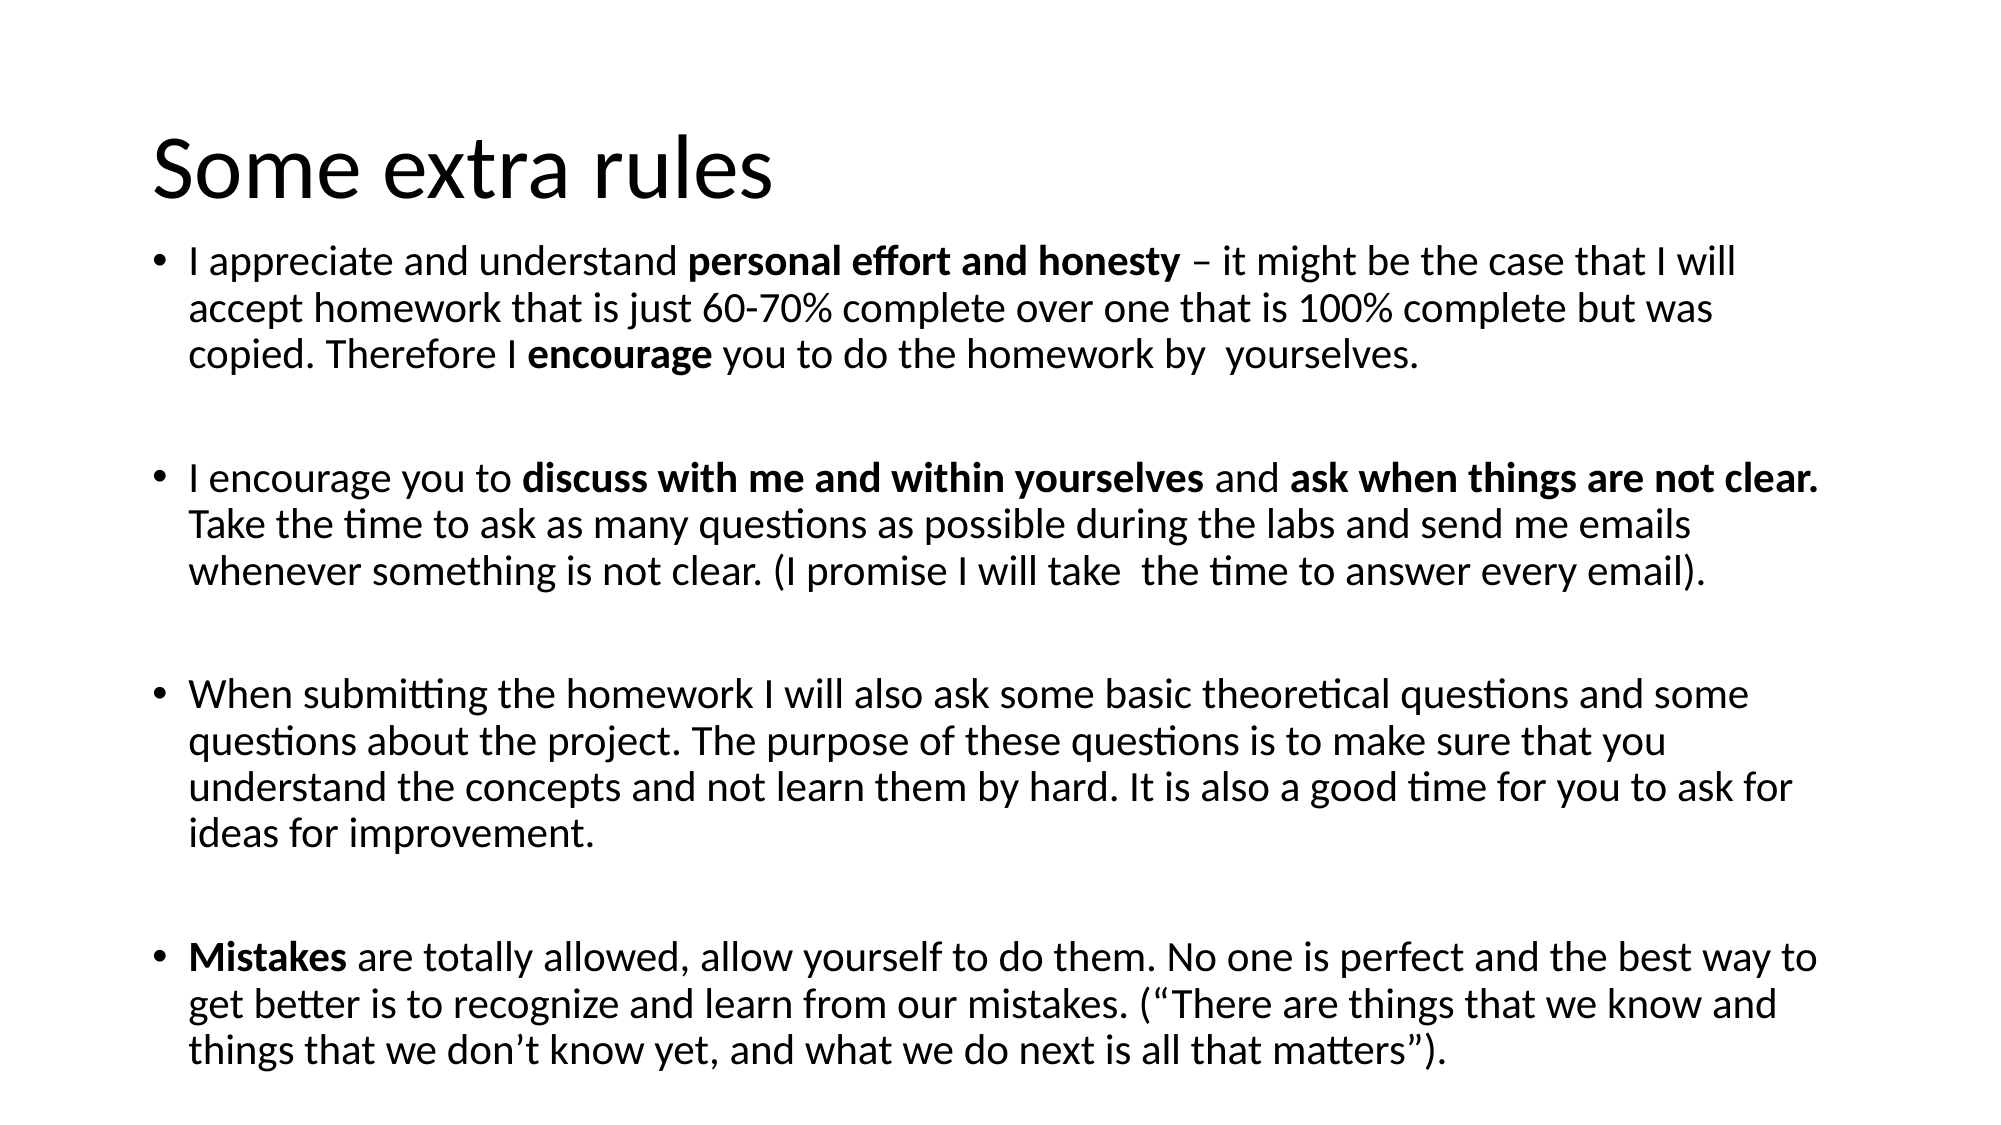

# Some extra rules
I appreciate and understand personal effort and honesty – it might be the case that I will accept homework that is just 60-70% complete over one that is 100% complete but was copied. Therefore I encourage you to do the homework by  yourselves.

I encourage you to discuss with me and within yourselves and ask when things are not clear. Take the time to ask as many questions as possible during the labs and send me emails whenever something is not clear. (I promise I will take  the time to answer every email).

When submitting the homework I will also ask some basic theoretical questions and some questions about the project. The purpose of these questions is to make sure that you understand the concepts and not learn them by hard. It is also a good time for you to ask for ideas for improvement.

Mistakes are totally allowed, allow yourself to do them. No one is perfect and the best way to get better is to recognize and learn from our mistakes. (“There are things that we know and things that we don’t know yet, and what we do next is all that matters”).